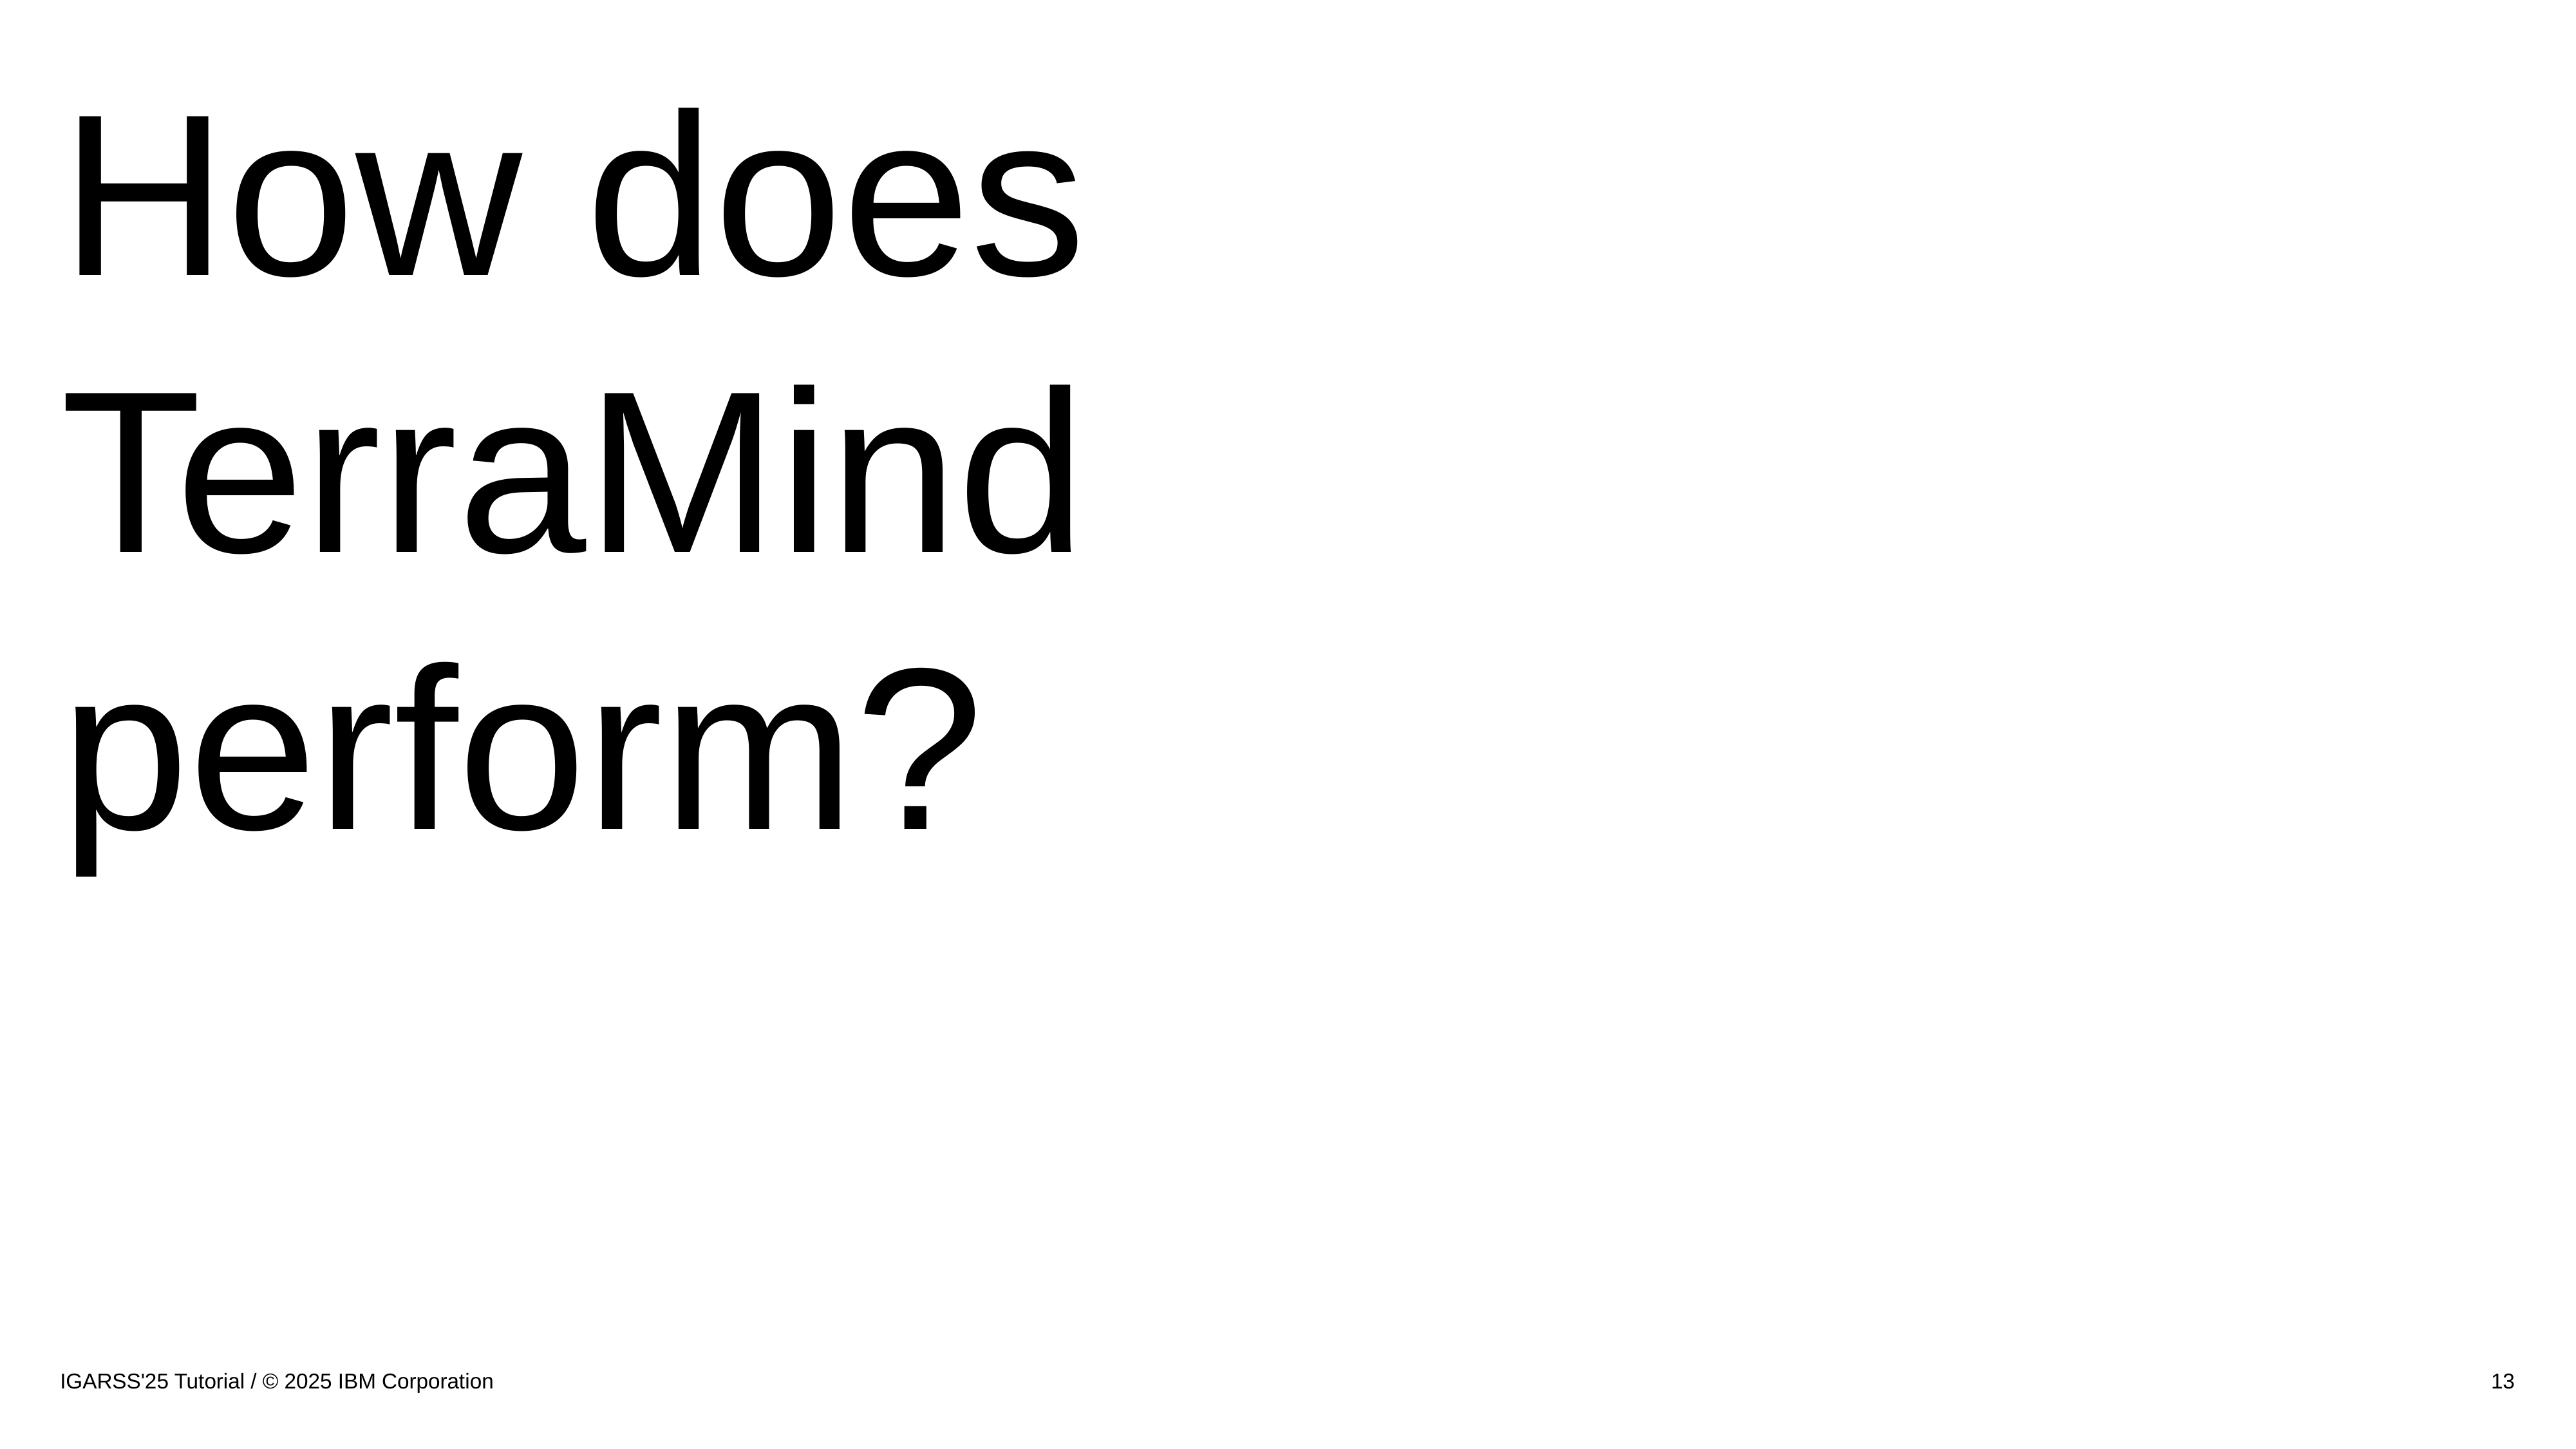

# How does TerraMind perform?
IGARSS'25 Tutorial / © 2025 IBM Corporation
13